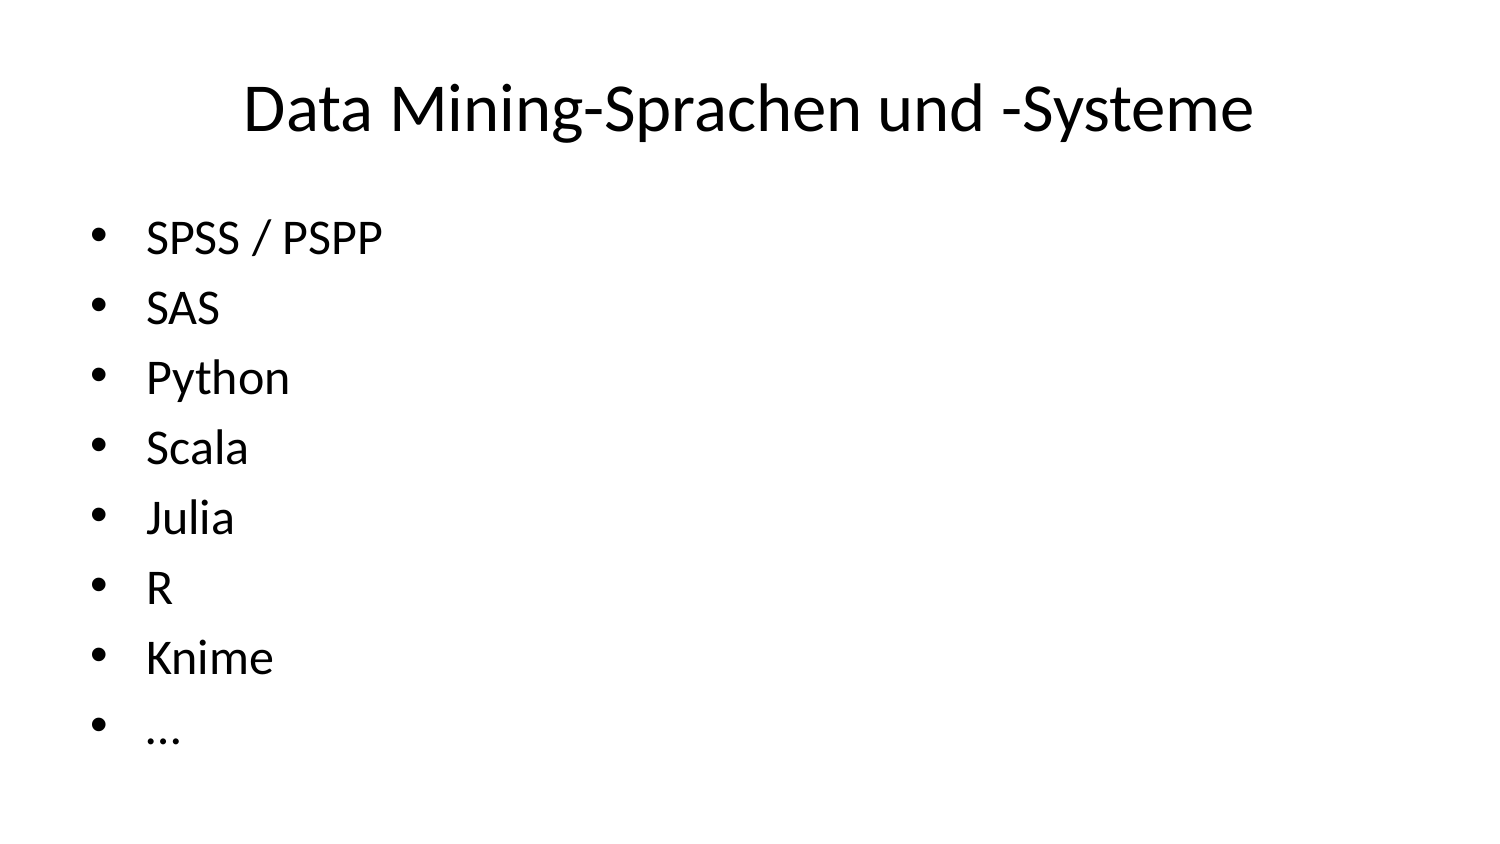

# Data Mining-Sprachen und -Systeme
SPSS / PSPP
SAS
Python
Scala
Julia
R
Knime
…